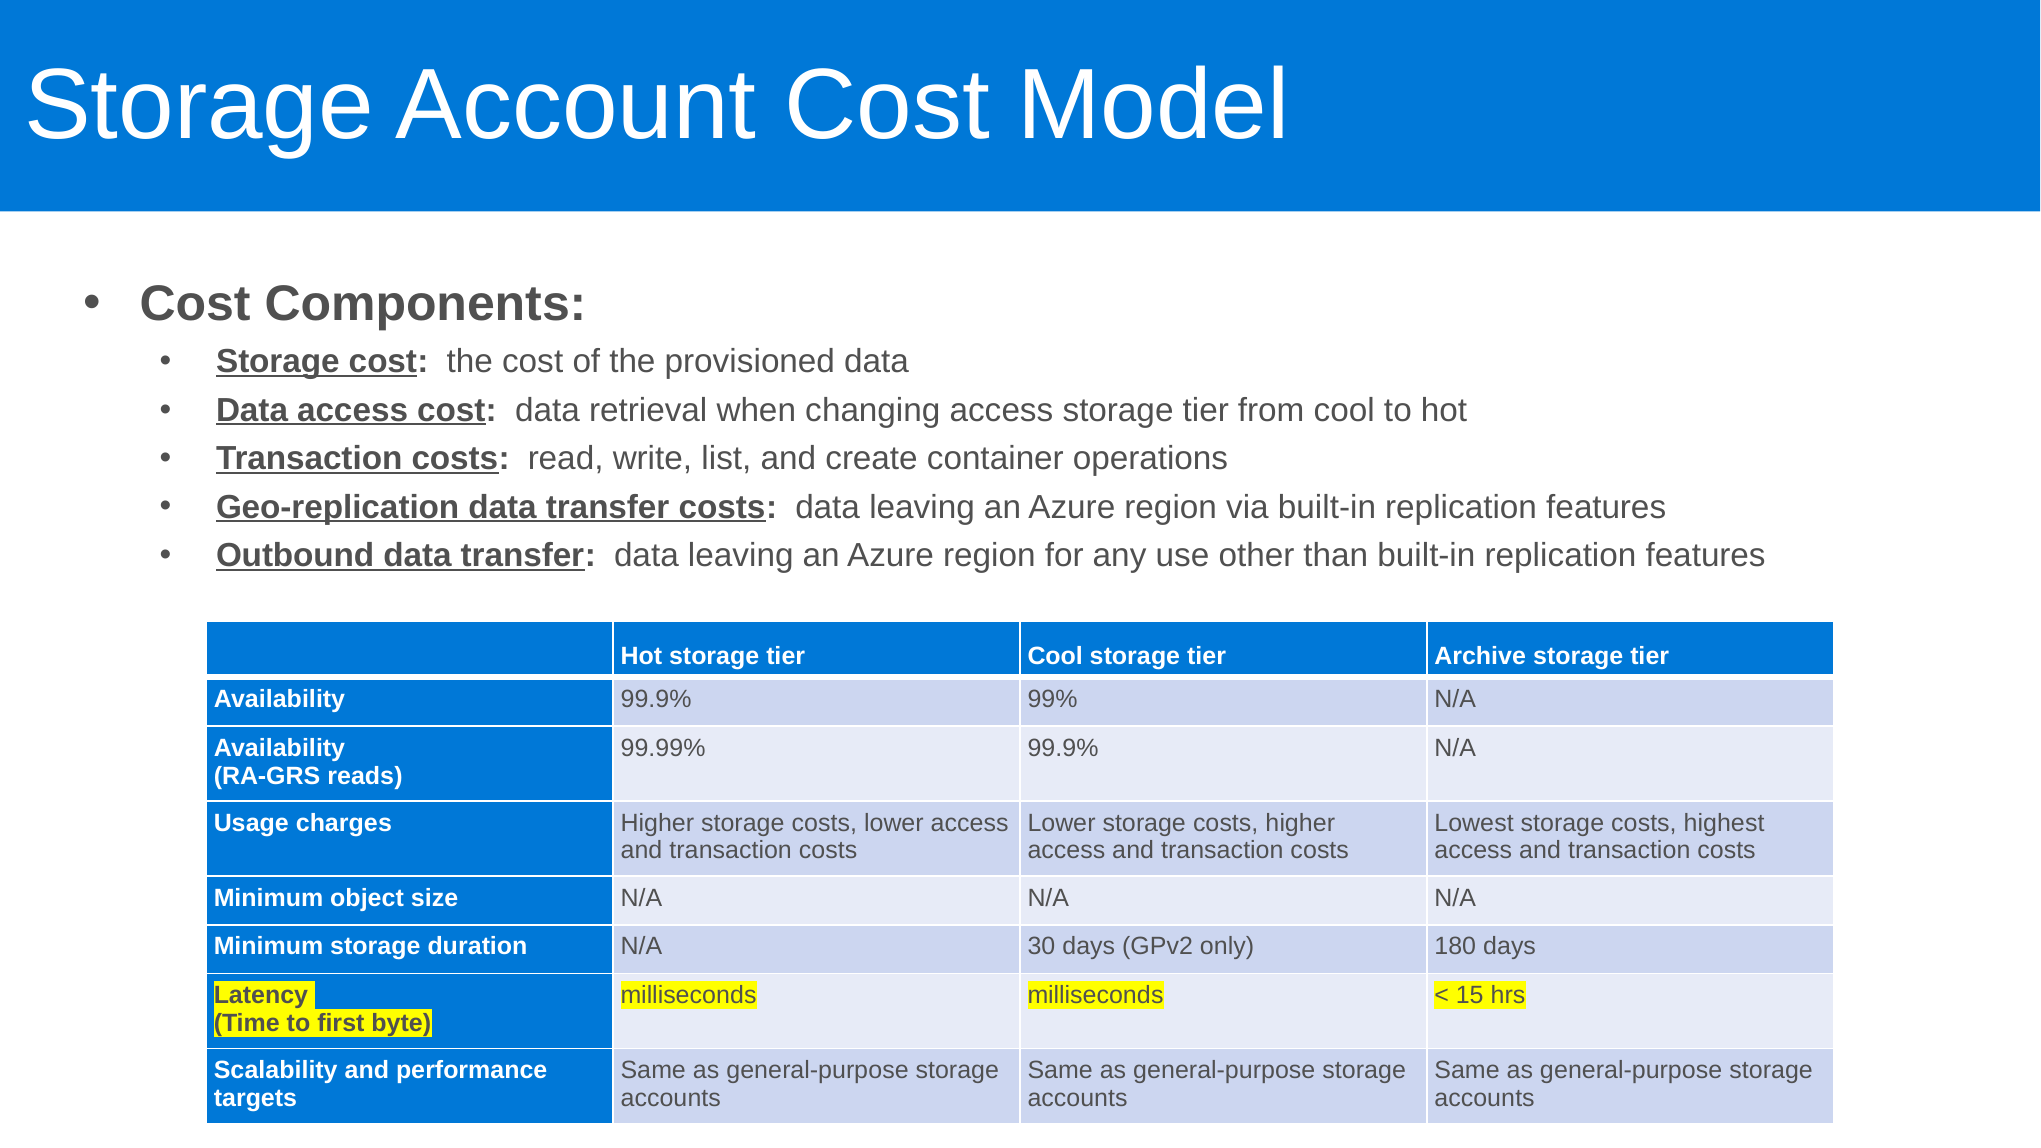

Storage Account Cost Model
Cost Components:
Storage cost:  the cost of the provisioned data
Data access cost:  data retrieval when changing access storage tier from cool to hot
Transaction costs:  read, write, list, and create container operations
Geo-replication data transfer costs:  data leaving an Azure region via built-in replication features
Outbound data transfer:  data leaving an Azure region for any use other than built-in replication features
|  | Hot storage tier | Cool storage tier | Archive storage tier |
| --- | --- | --- | --- |
| Availability | 99.9% | 99% | N/A |
| Availability (RA-GRS reads) | 99.99% | 99.9% | N/A |
| Usage charges | Higher storage costs, lower access and transaction costs | Lower storage costs, higher access and transaction costs | Lowest storage costs, highest access and transaction costs |
| Minimum object size | N/A | N/A | N/A |
| Minimum storage duration | N/A | 30 days (GPv2 only) | 180 days |
| Latency (Time to first byte) | milliseconds | milliseconds | < 15 hrs |
| Scalability and performance targets | Same as general-purpose storage accounts | Same as general-purpose storage accounts | Same as general-purpose storage accounts |